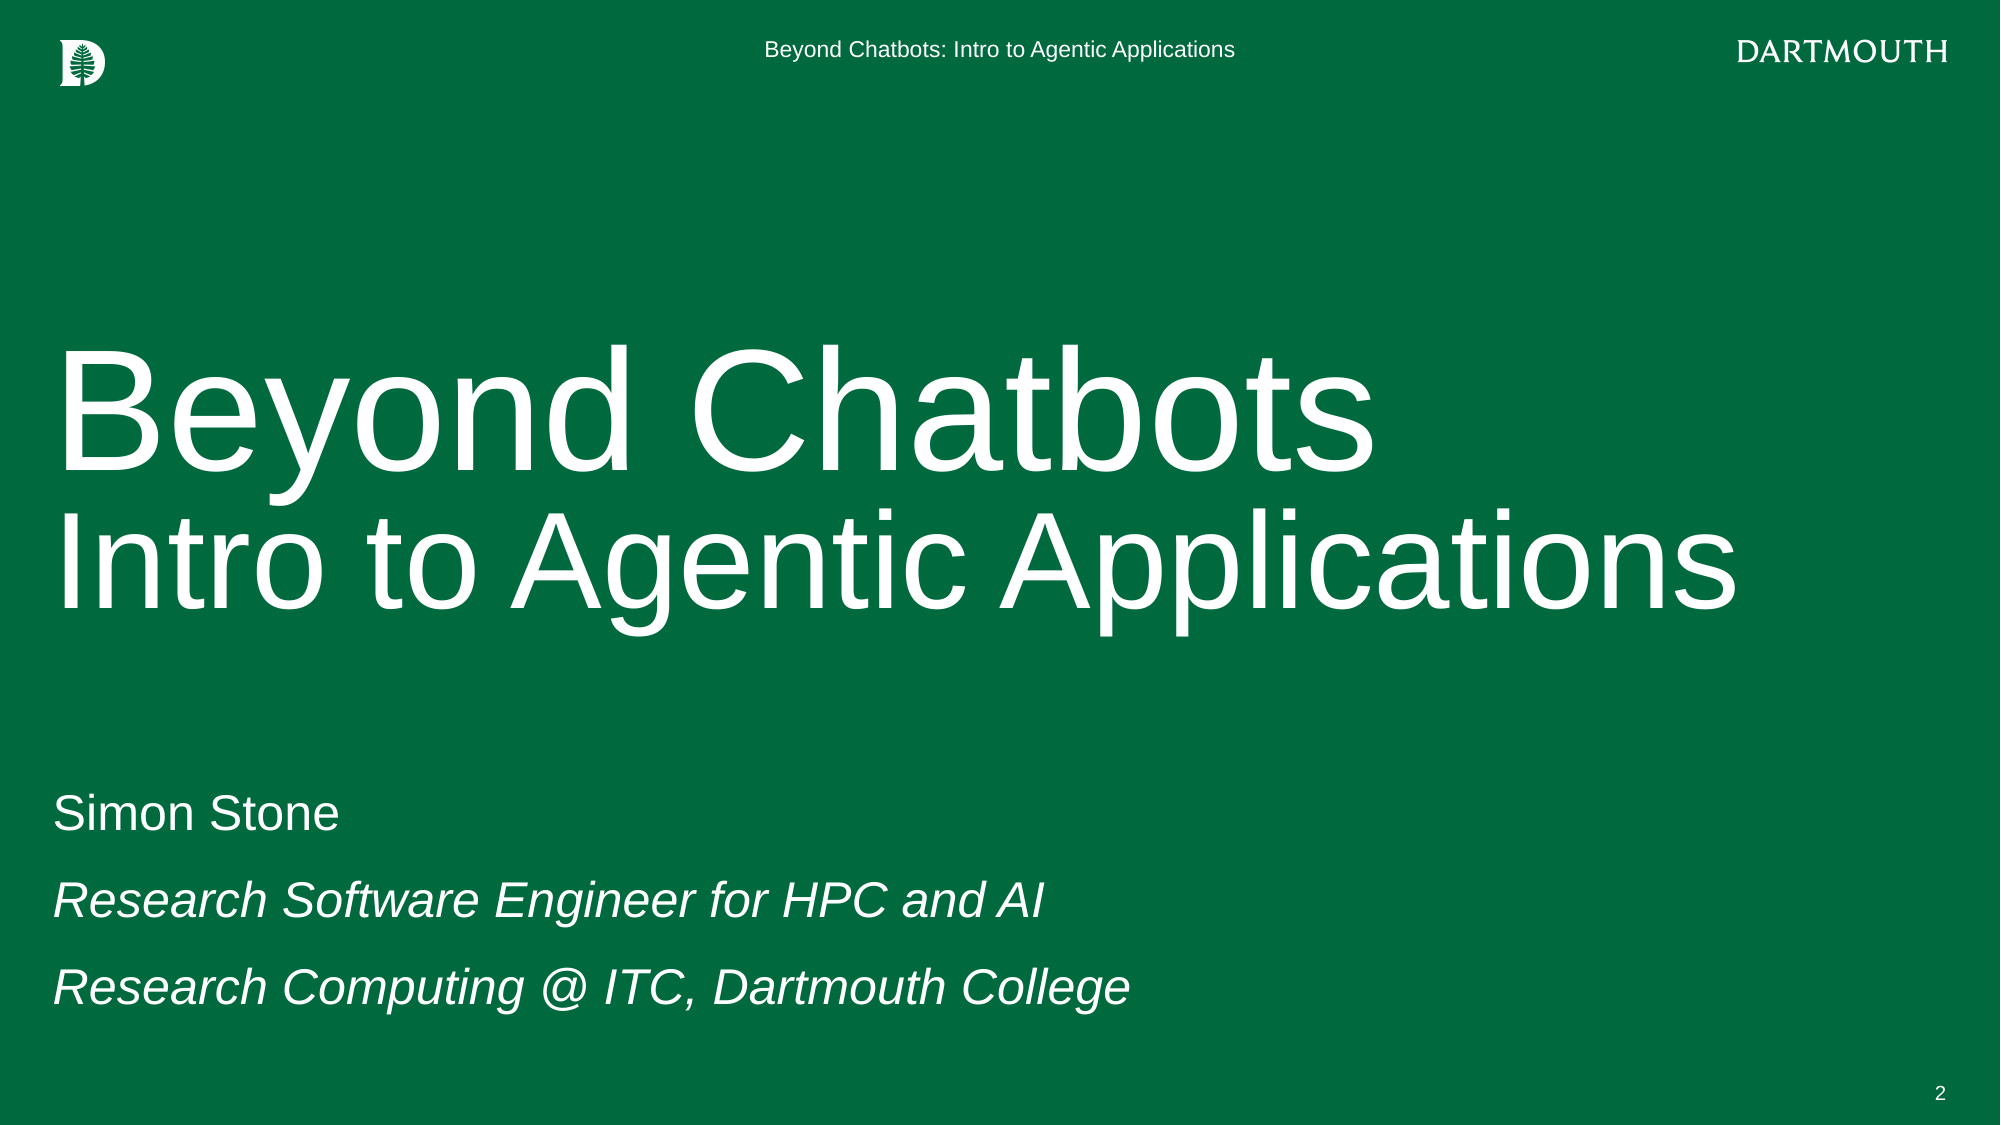

Beyond Chatbots: Intro to Agentic Applications
# Beyond Chatbots Intro to Agentic Applications
Simon Stone
Research Software Engineer for HPC and AI
Research Computing @ ITC, Dartmouth College
2